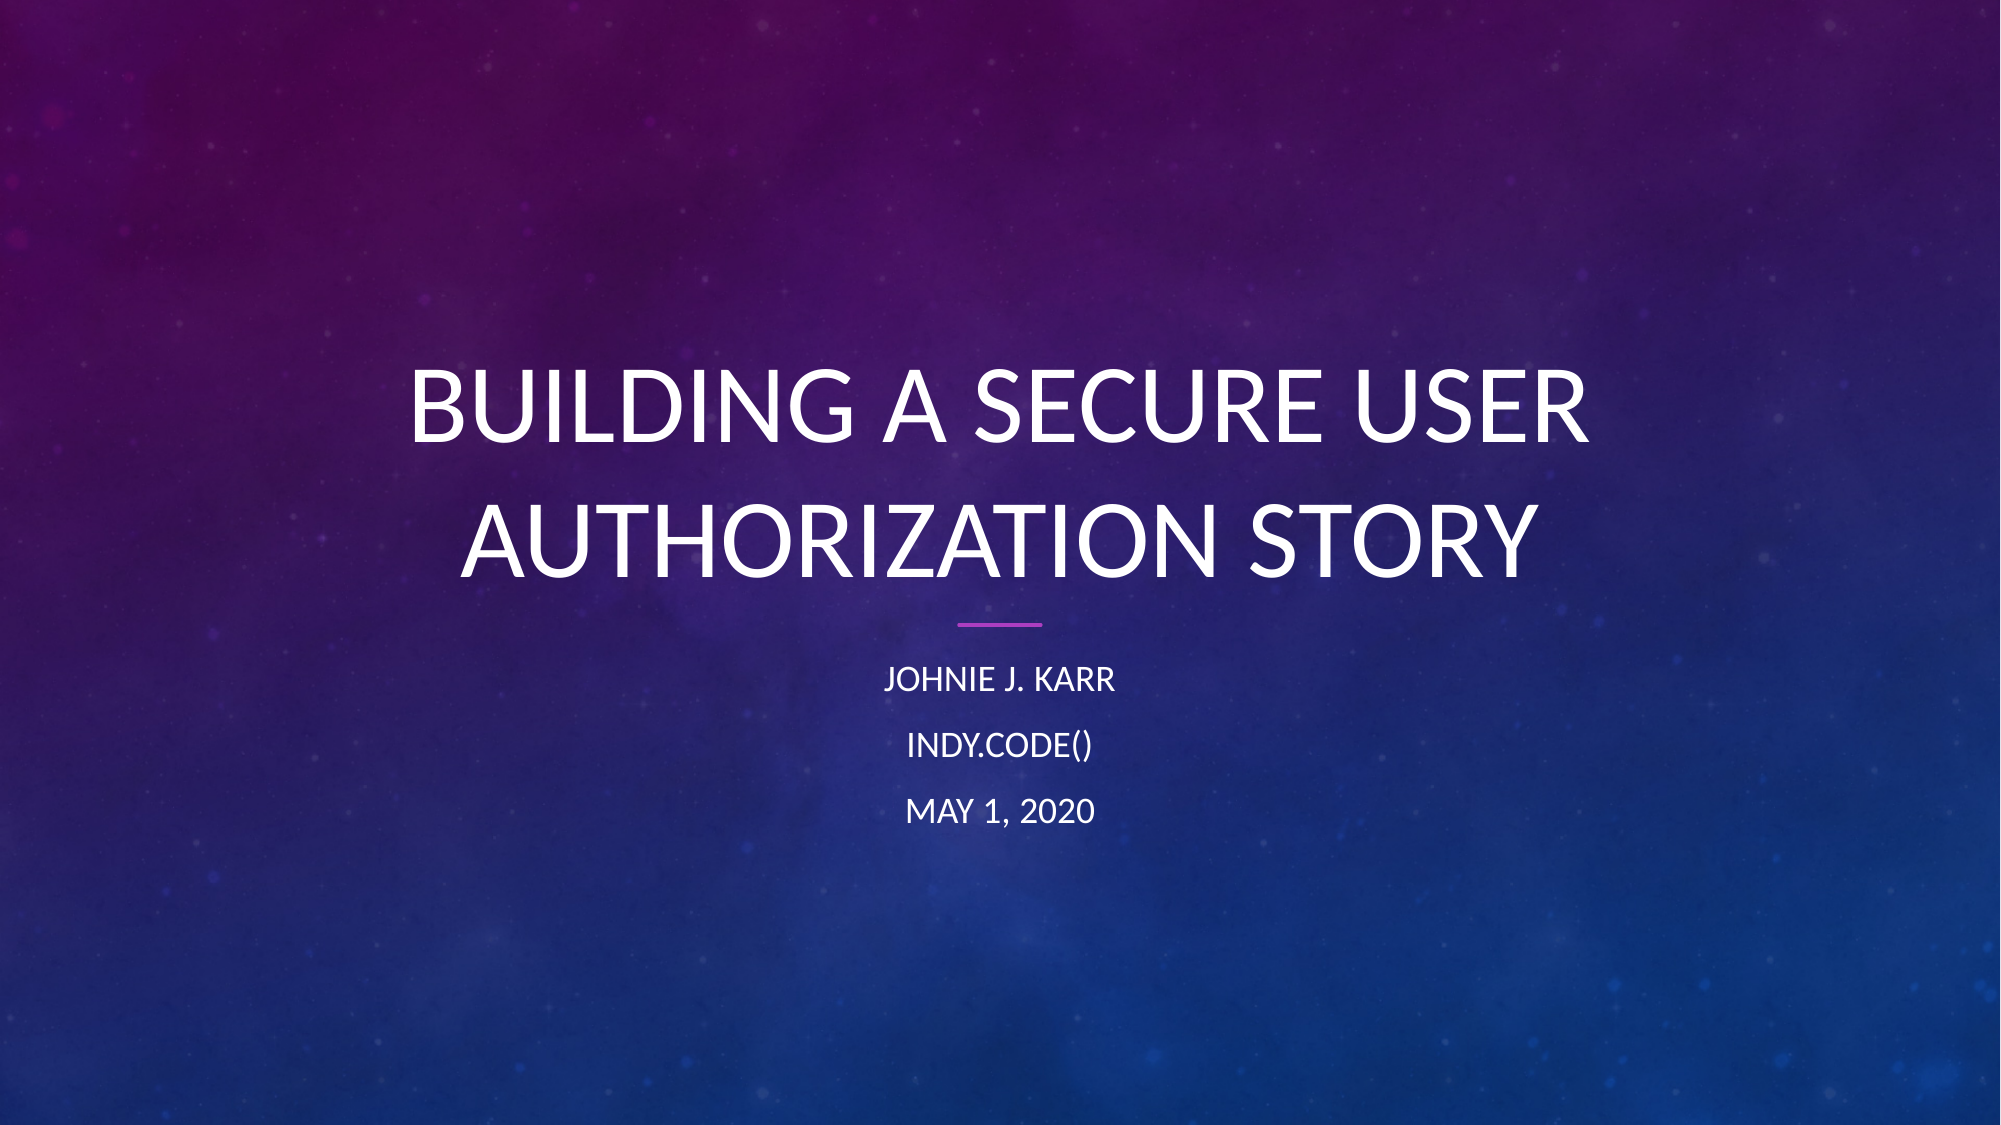

# Building a secure user authorization story
Johnie J. karr
Indy.code()
may 1, 2020